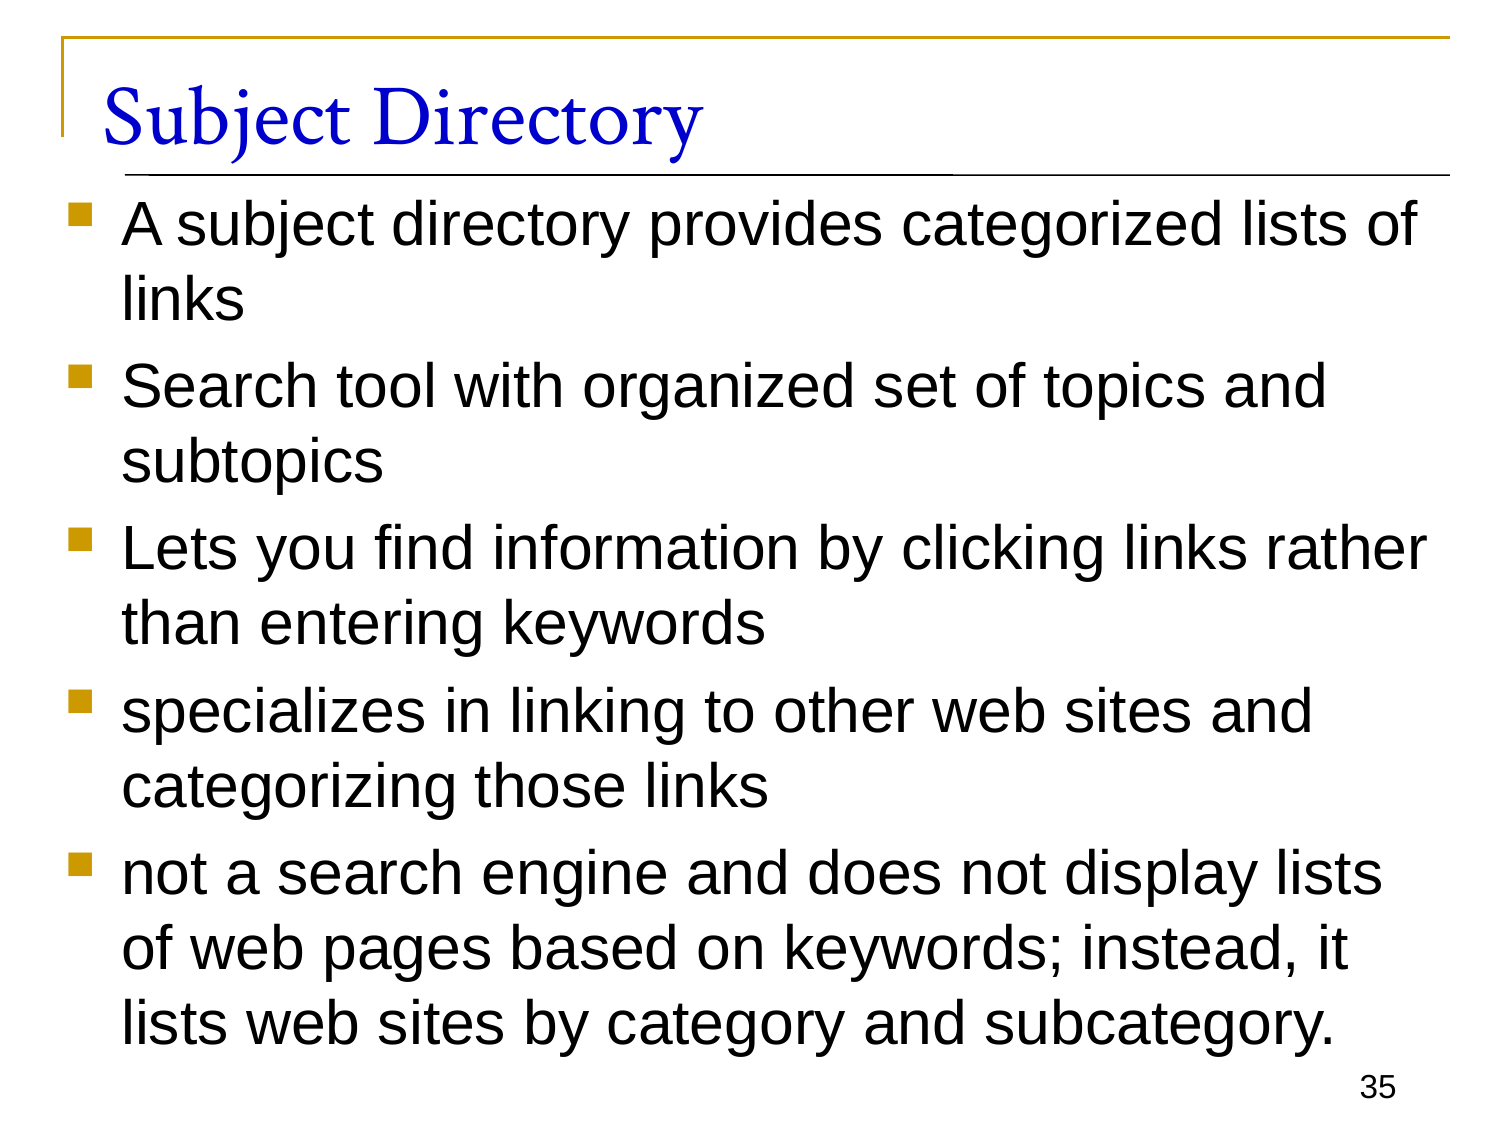

# Subject Directory
A subject directory provides categorized lists of links
Search tool with organized set of topics and subtopics
Lets you find information by clicking links rather than entering keywords
specializes in linking to other web sites and categorizing those links
not a search engine and does not display lists of web pages based on keywords; instead, it lists web sites by category and subcategory.